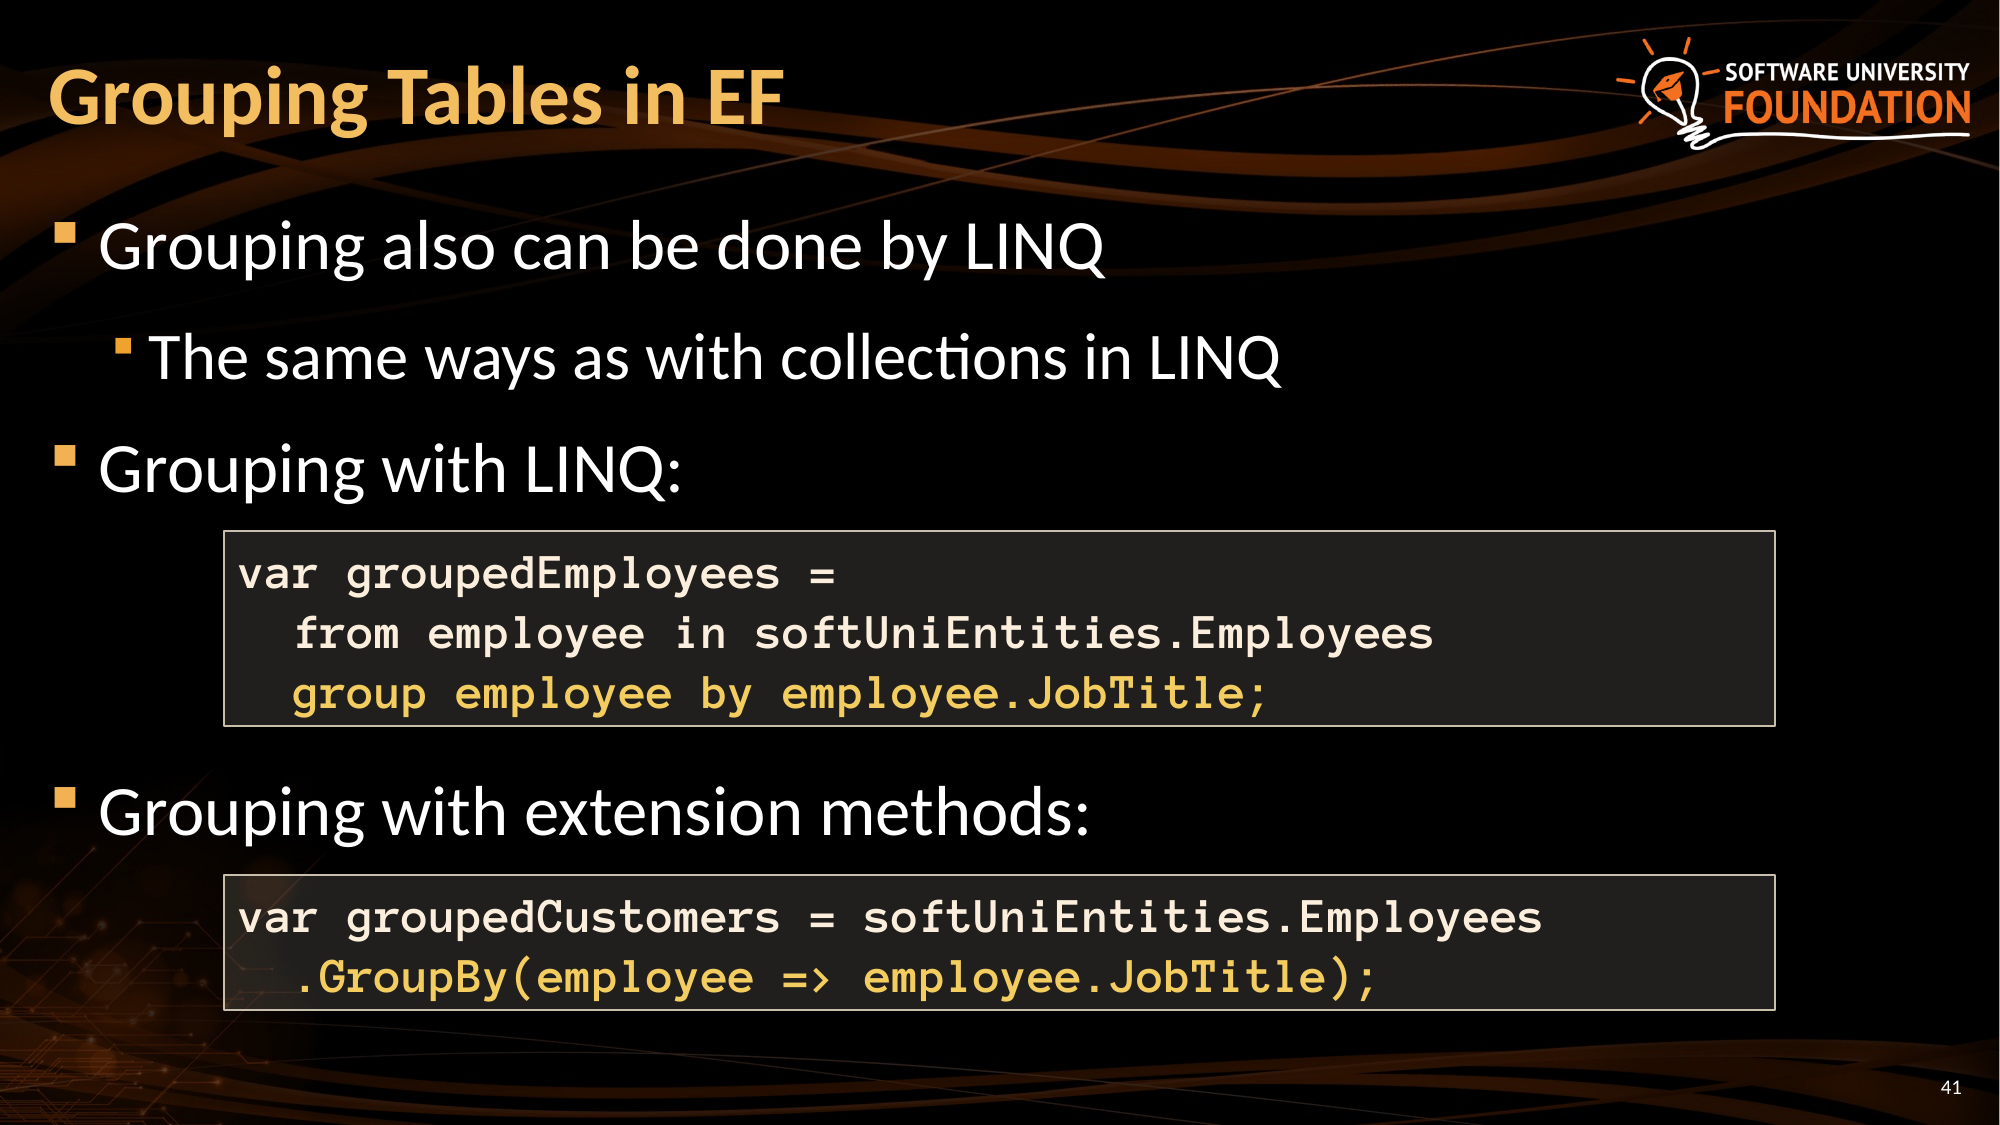

# Grouping Tables in EF
Grouping also can be done by LINQ
The same ways as with collections in LINQ
Grouping with LINQ:

Grouping with extension methods:
var groupedEmployees =
  from employee in softUniEntities.Employees
  group employee by employee.JobTitle;

var groupedCustomers = softUniEntities.Employees
  .GroupBy(employee => employee.JobTitle);
41